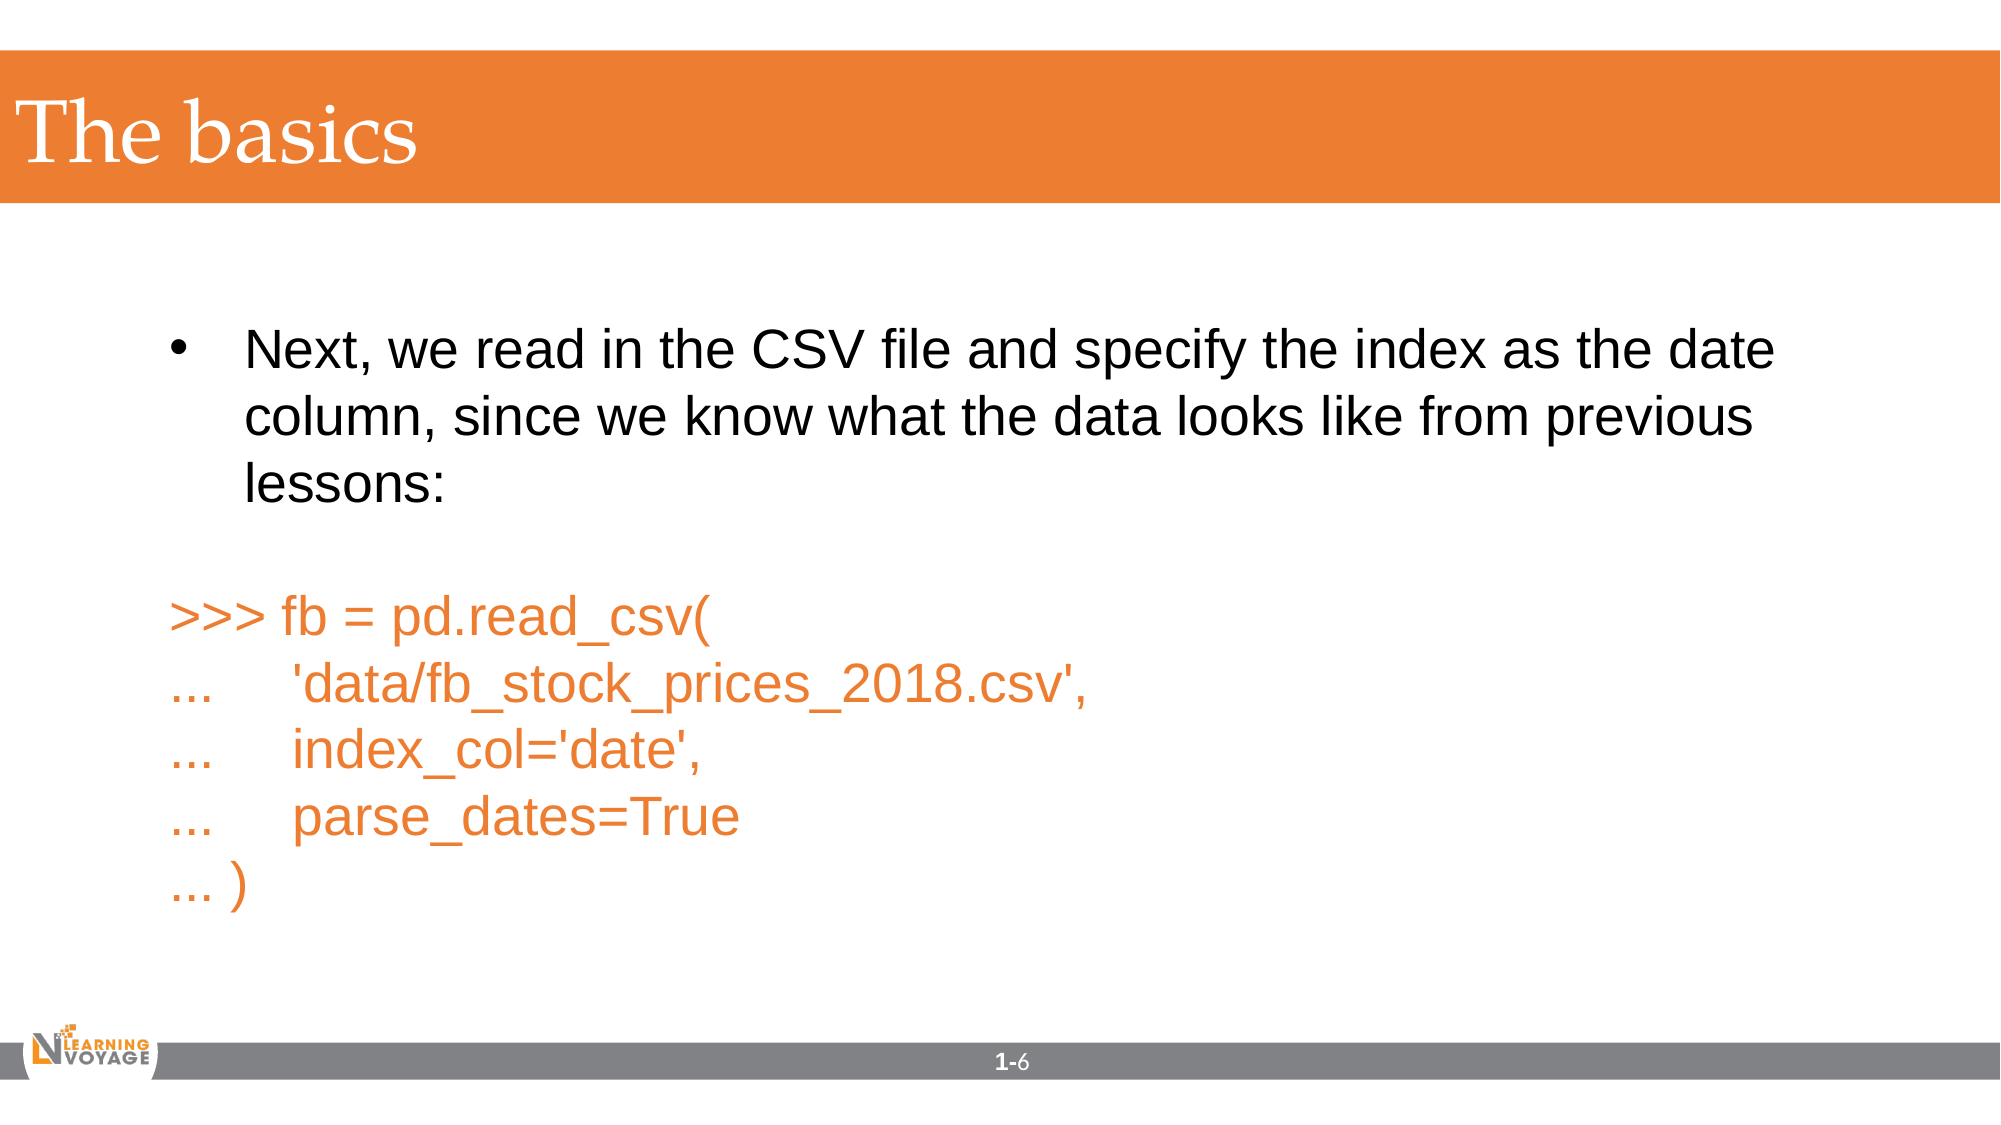

The basics
Next, we read in the CSV file and specify the index as the date column, since we know what the data looks like from previous lessons:

>>> fb = pd.read_csv(
...     'data/fb_stock_prices_2018.csv',
...     index_col='date',
...     parse_dates=True
... )
1-6